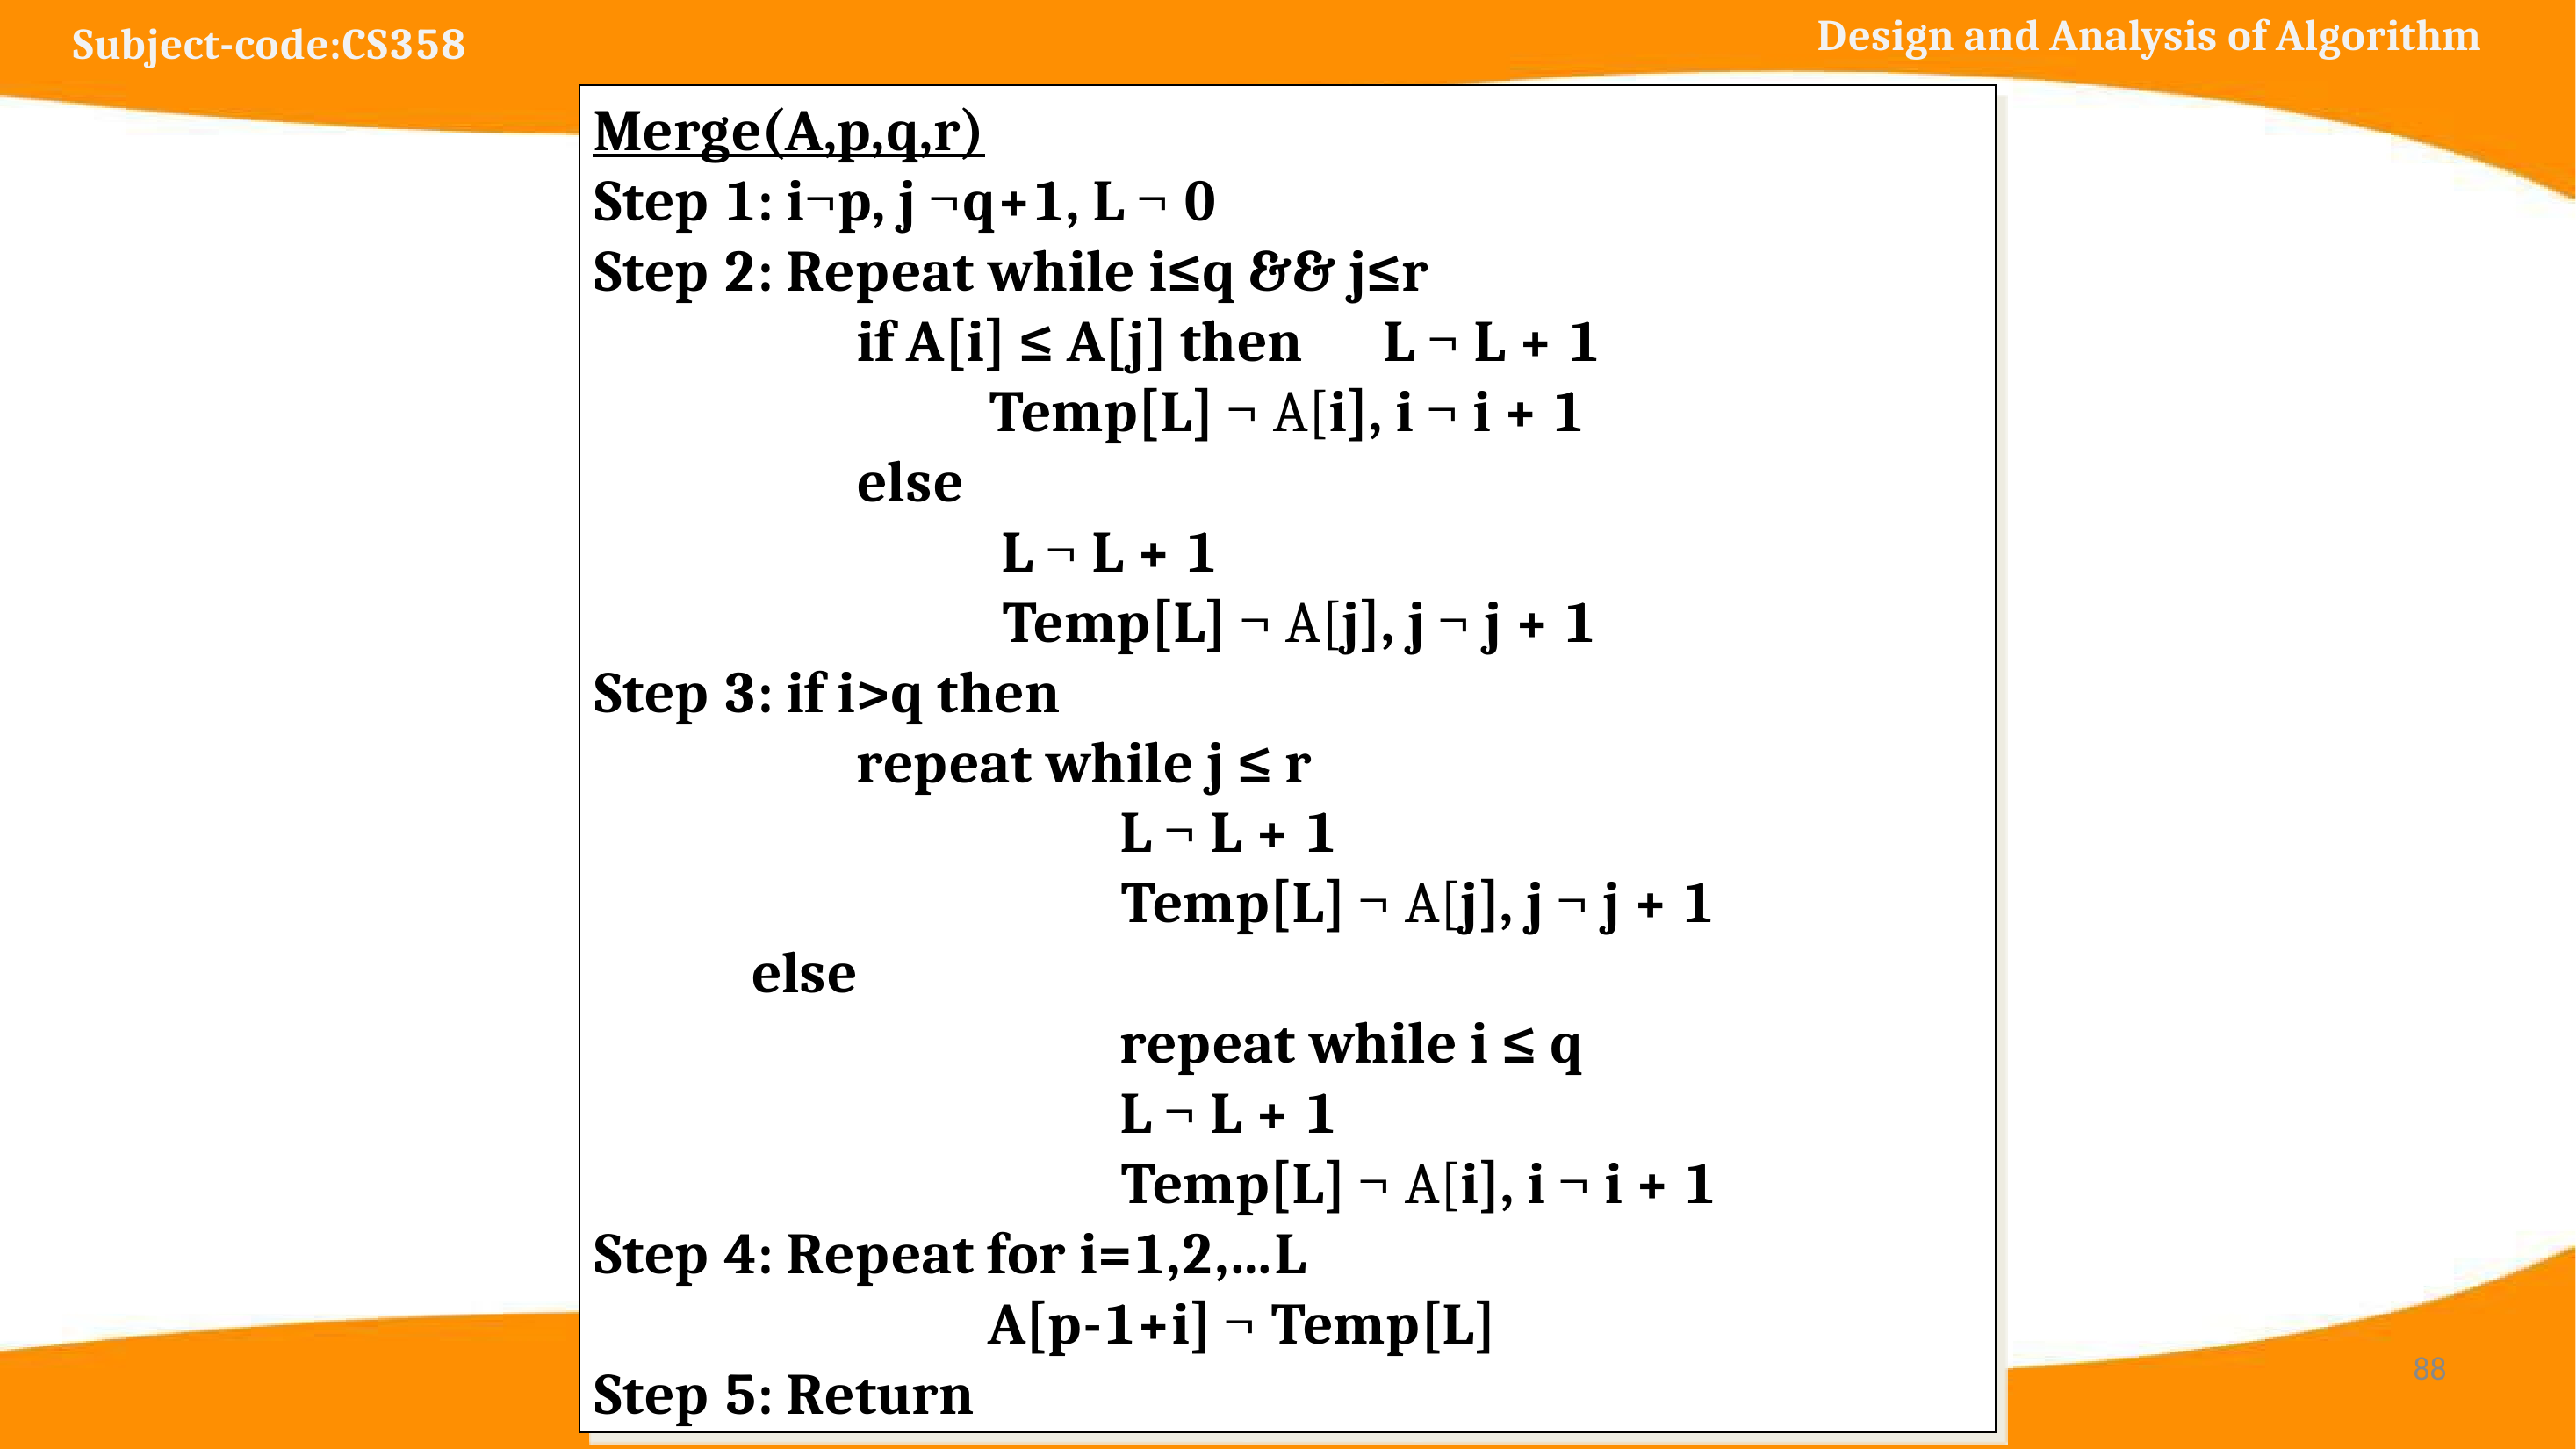

Merge(A,p,q,r)
Step 1: i¬p, j ¬q+1, L ¬ 0
Step 2: Repeat while i≤q && j≤r
		if A[i] ≤ A[j] then 	L ¬ L + 1
			Temp[L] ¬ A[i], i ¬ i + 1
		else
			 L ¬ L + 1
			 Temp[L] ¬ A[j], j ¬ j + 1
Step 3: if i>q then
		repeat while j ≤ r
 				L ¬ L + 1
				Temp[L] ¬ A[j], j ¬ j + 1
	  else
				repeat while i ≤ q
 				L ¬ L + 1
				Temp[L] ¬ A[i], i ¬ i + 1
Step 4: Repeat for i=1,2,…L
			A[p-1+i] ¬ Temp[L]
Step 5: Return
88